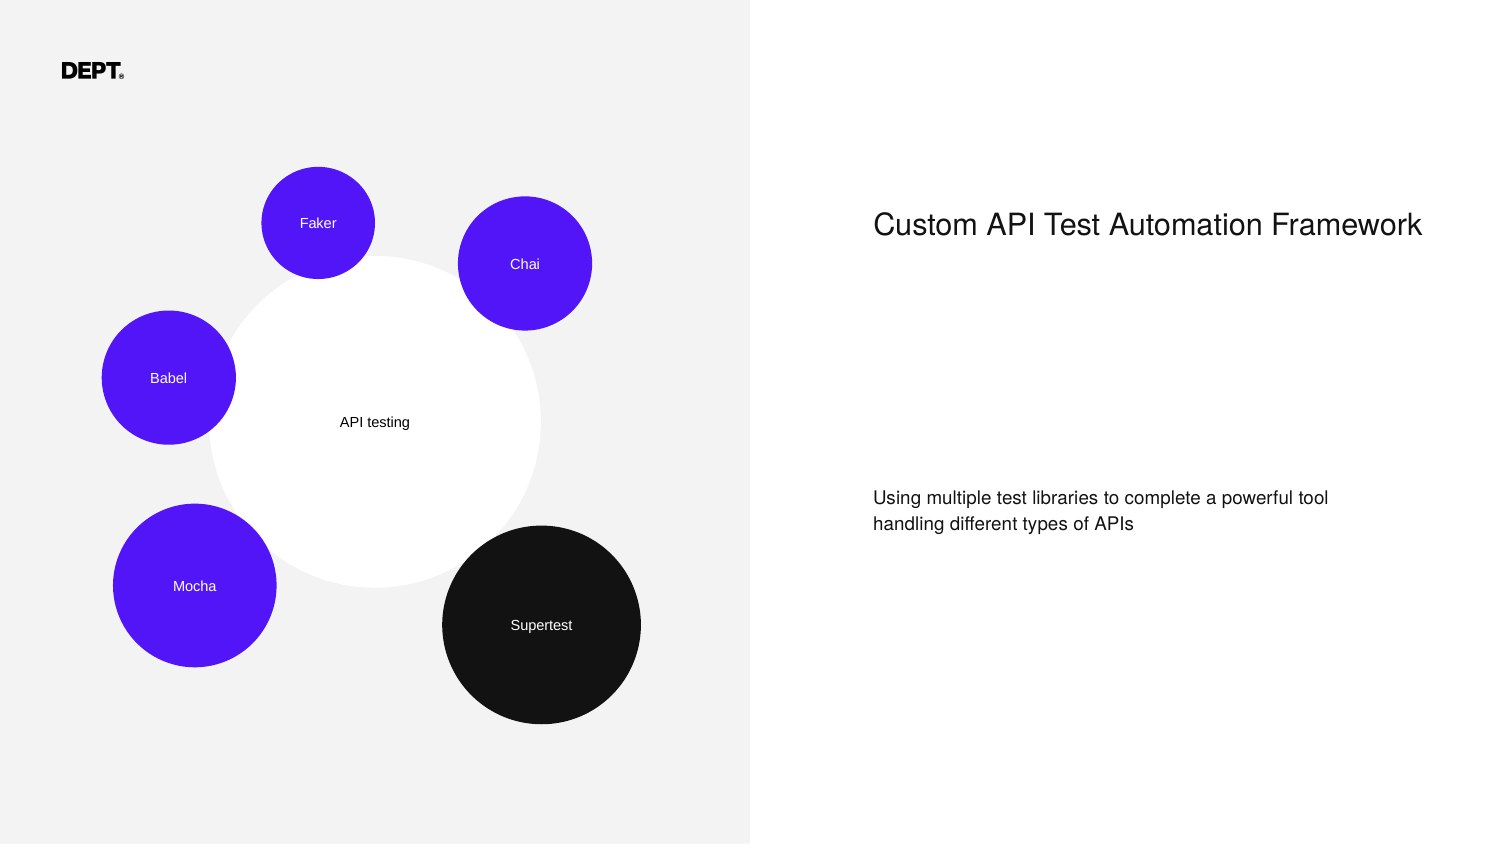

Faker
Chai
Custom API Test Automation Framework
API testing
Babel
Using multiple test libraries to complete a powerful tool handling different types of APIs

Mocha
Supertest